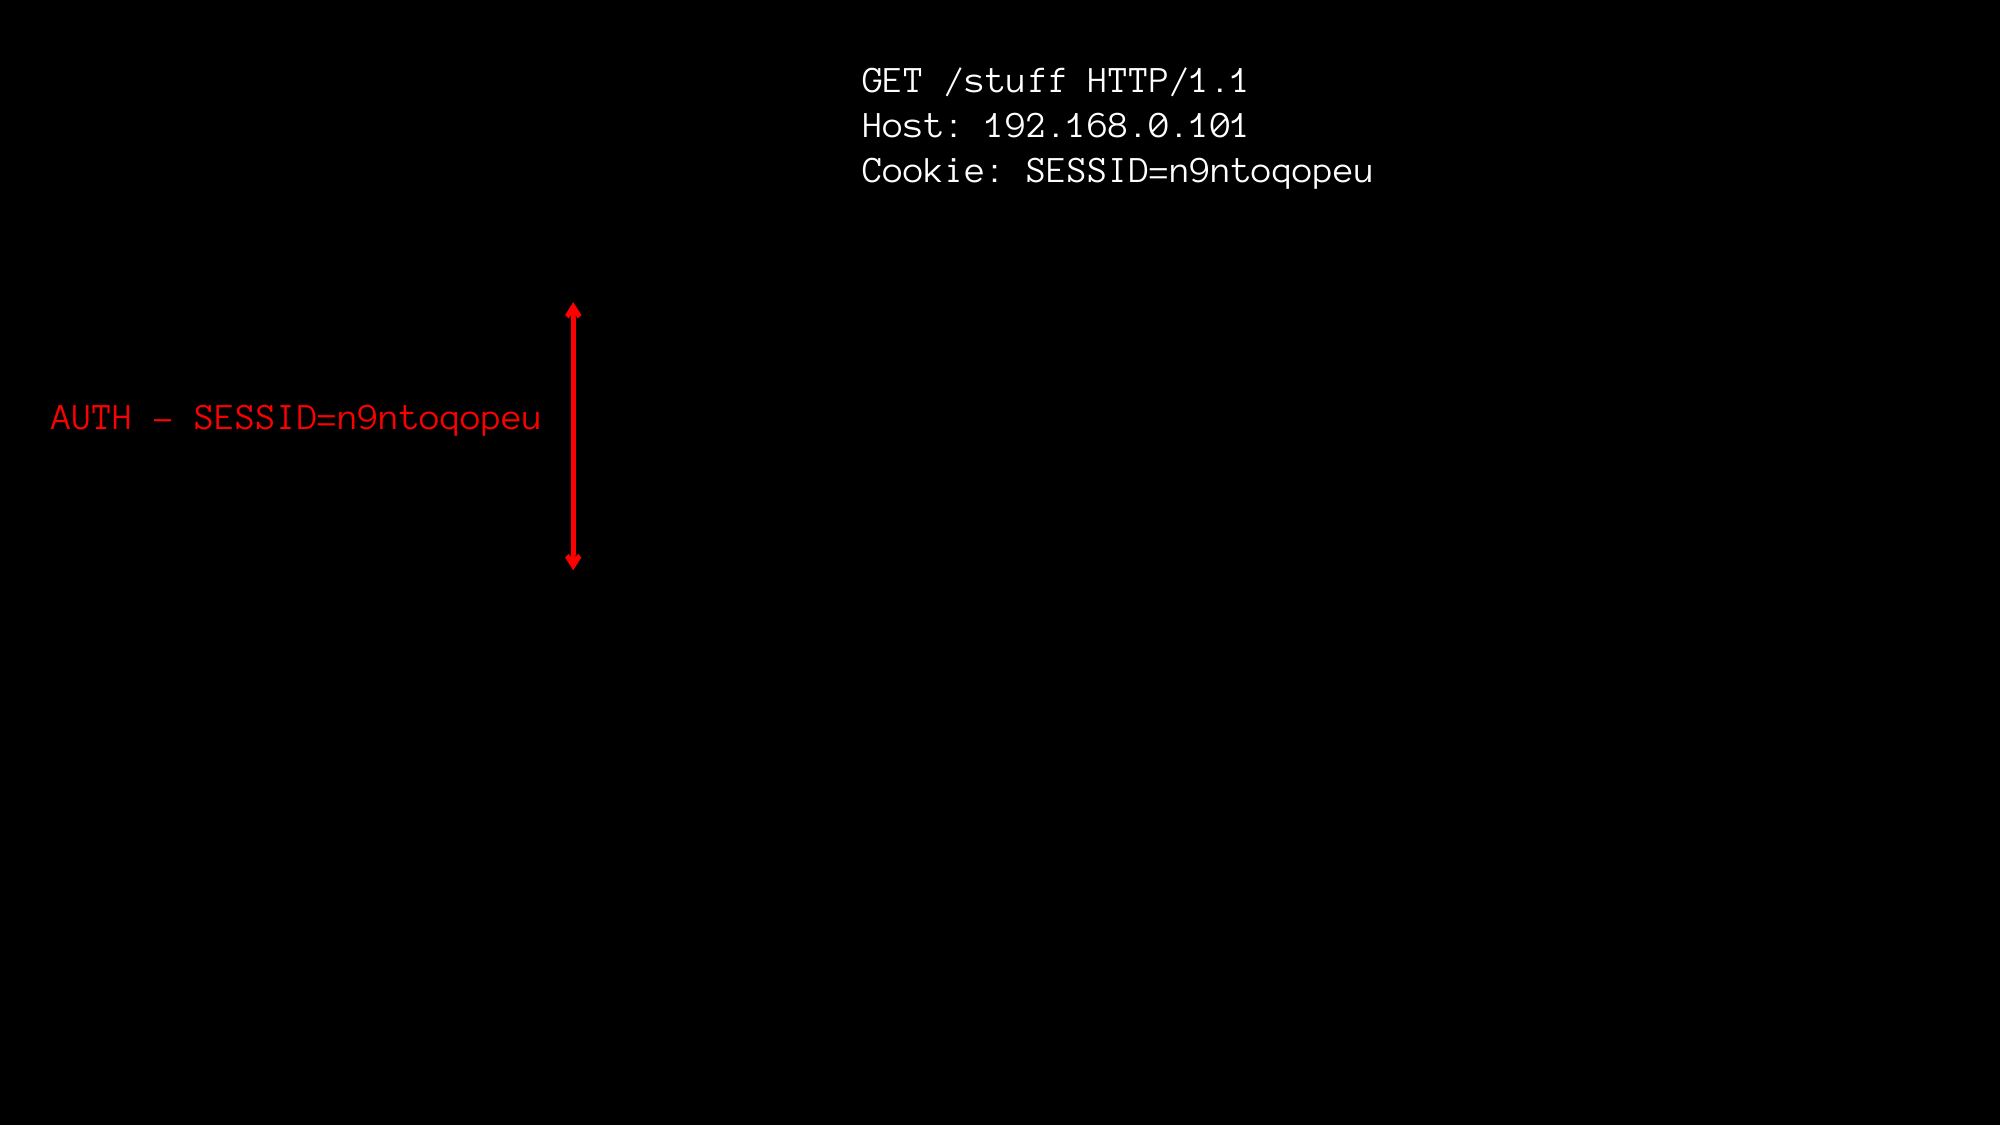

GET /stuff HTTP/1.1
Host: 192.168.0.101
Cookie: SESSID=n9ntoqopeu
AUTH - SESSID=n9ntoqopeu